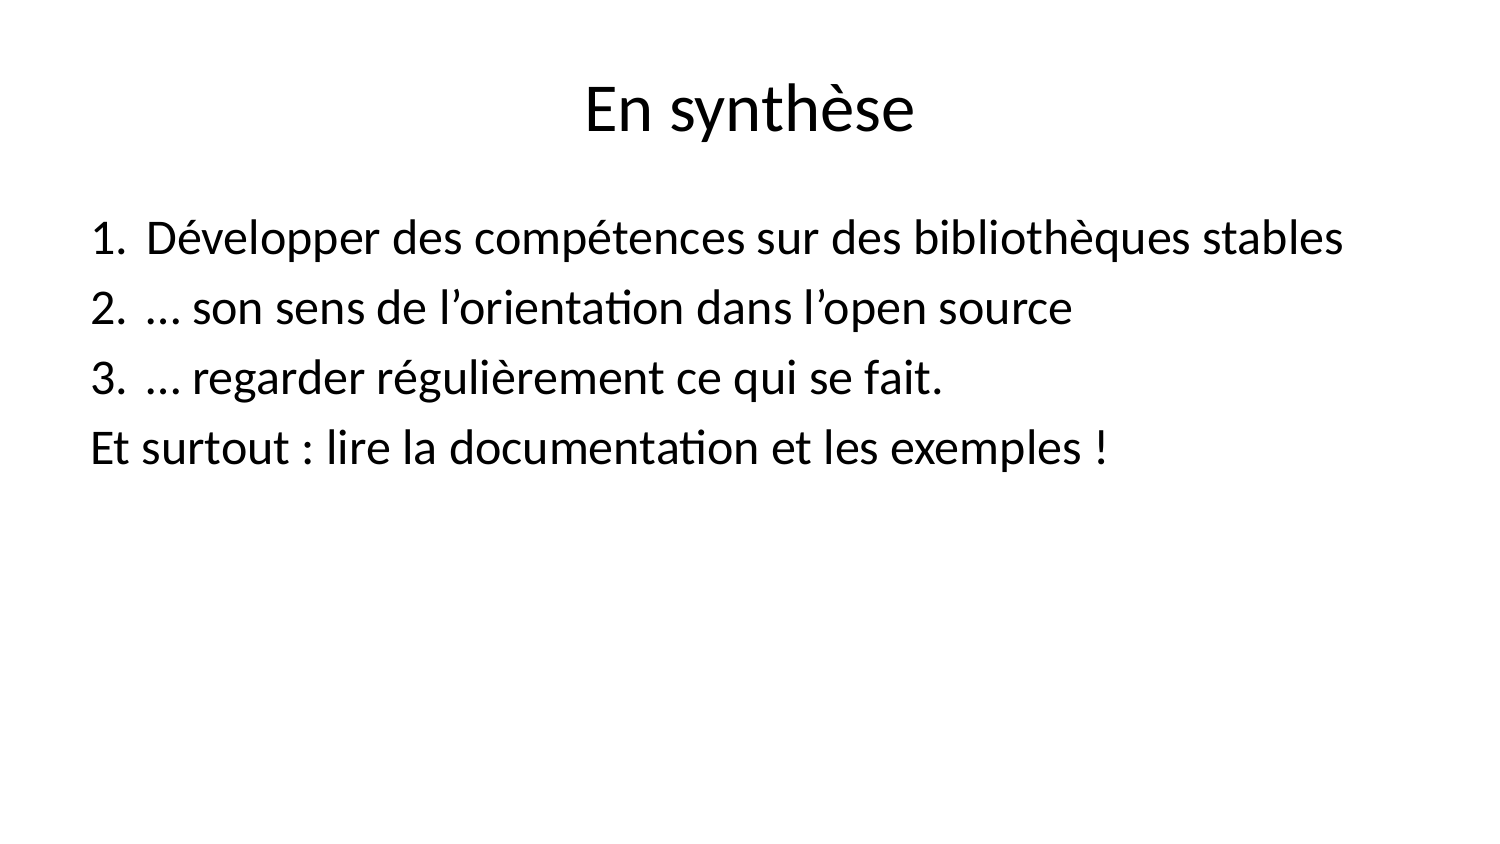

# En synthèse
Développer des compétences sur des bibliothèques stables
… son sens de l’orientation dans l’open source
… regarder régulièrement ce qui se fait.
Et surtout : lire la documentation et les exemples !